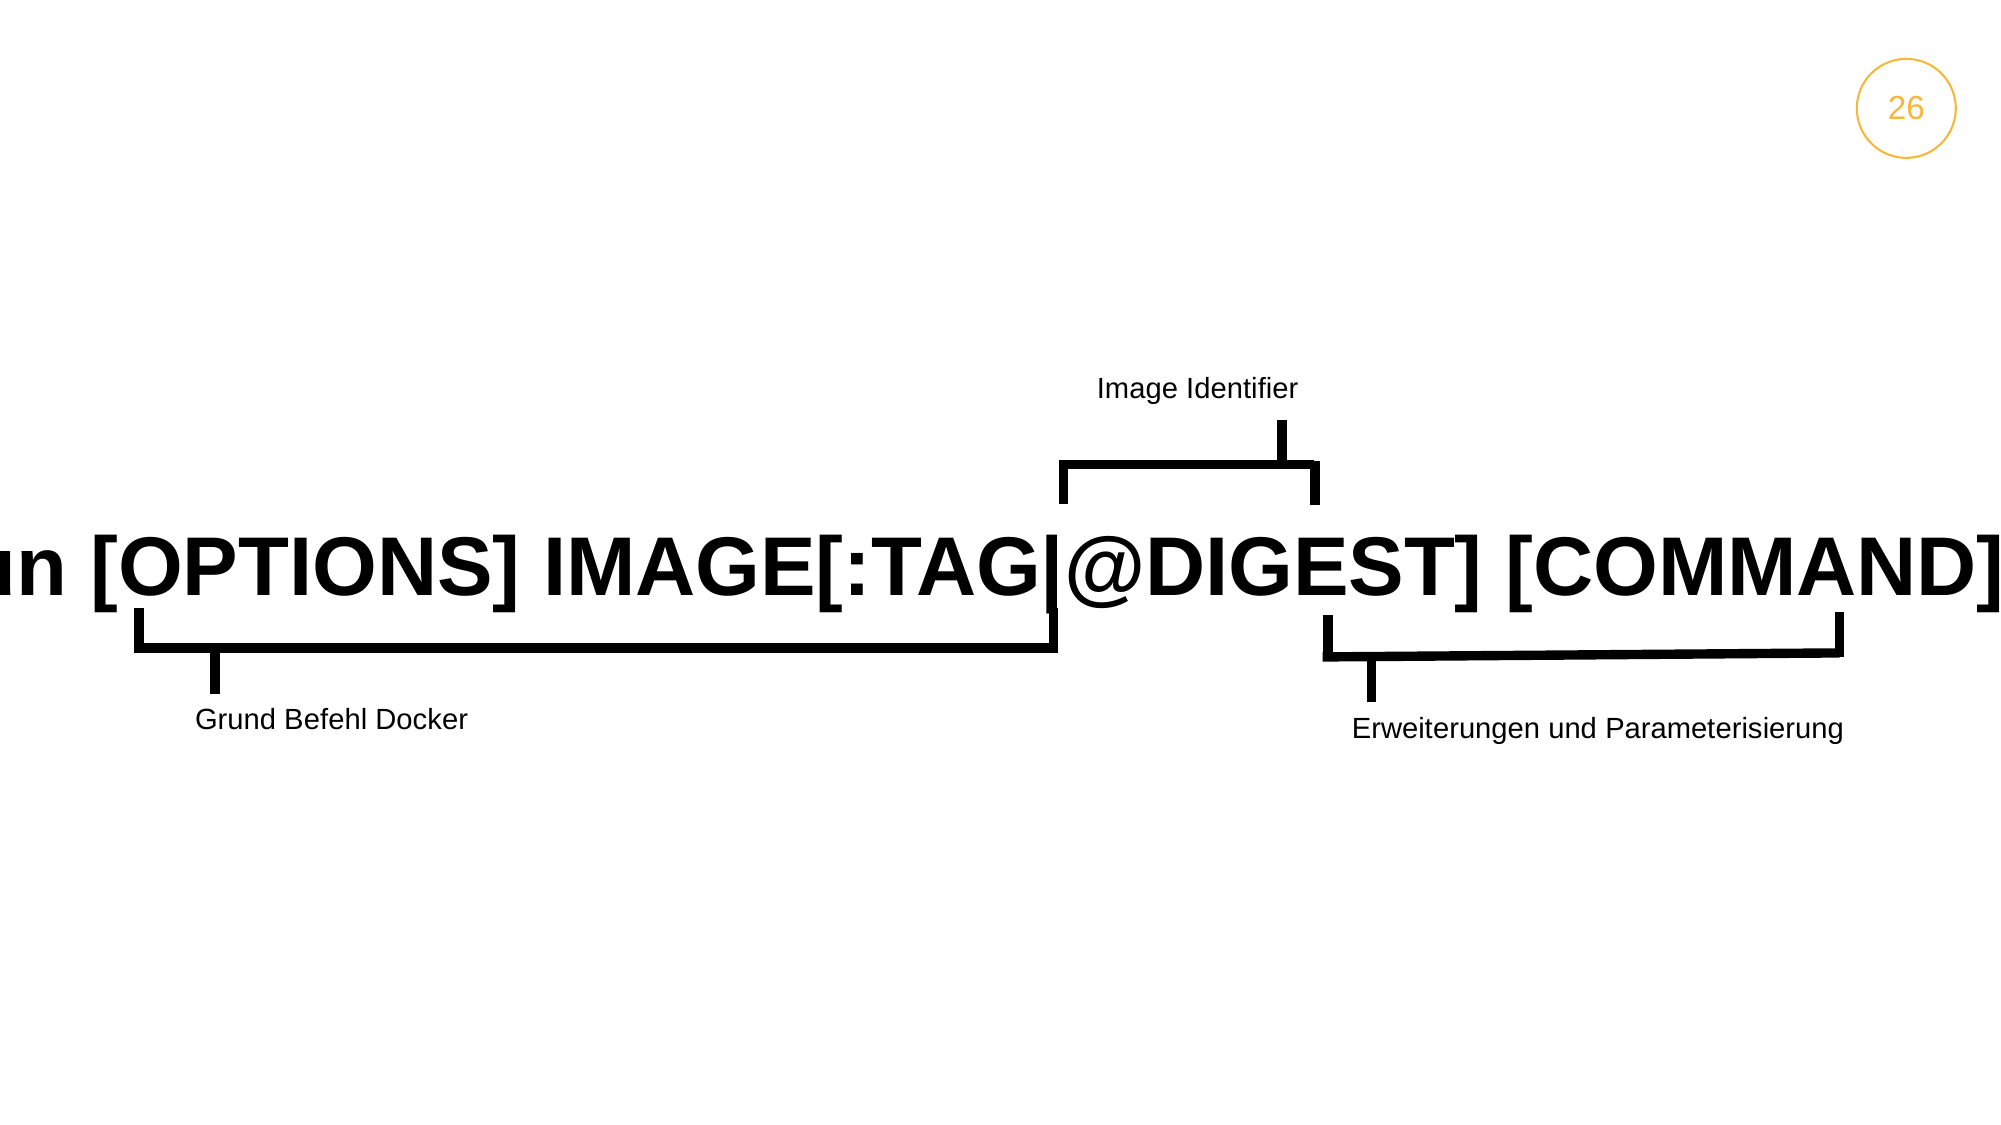

26
38
Image Identifier

docker run [OPTIONS] IMAGE[:TAG|@DIGEST] [COMMAND] [ARG...]
Grund Befehl Docker
Erweiterungen und Parameterisierung